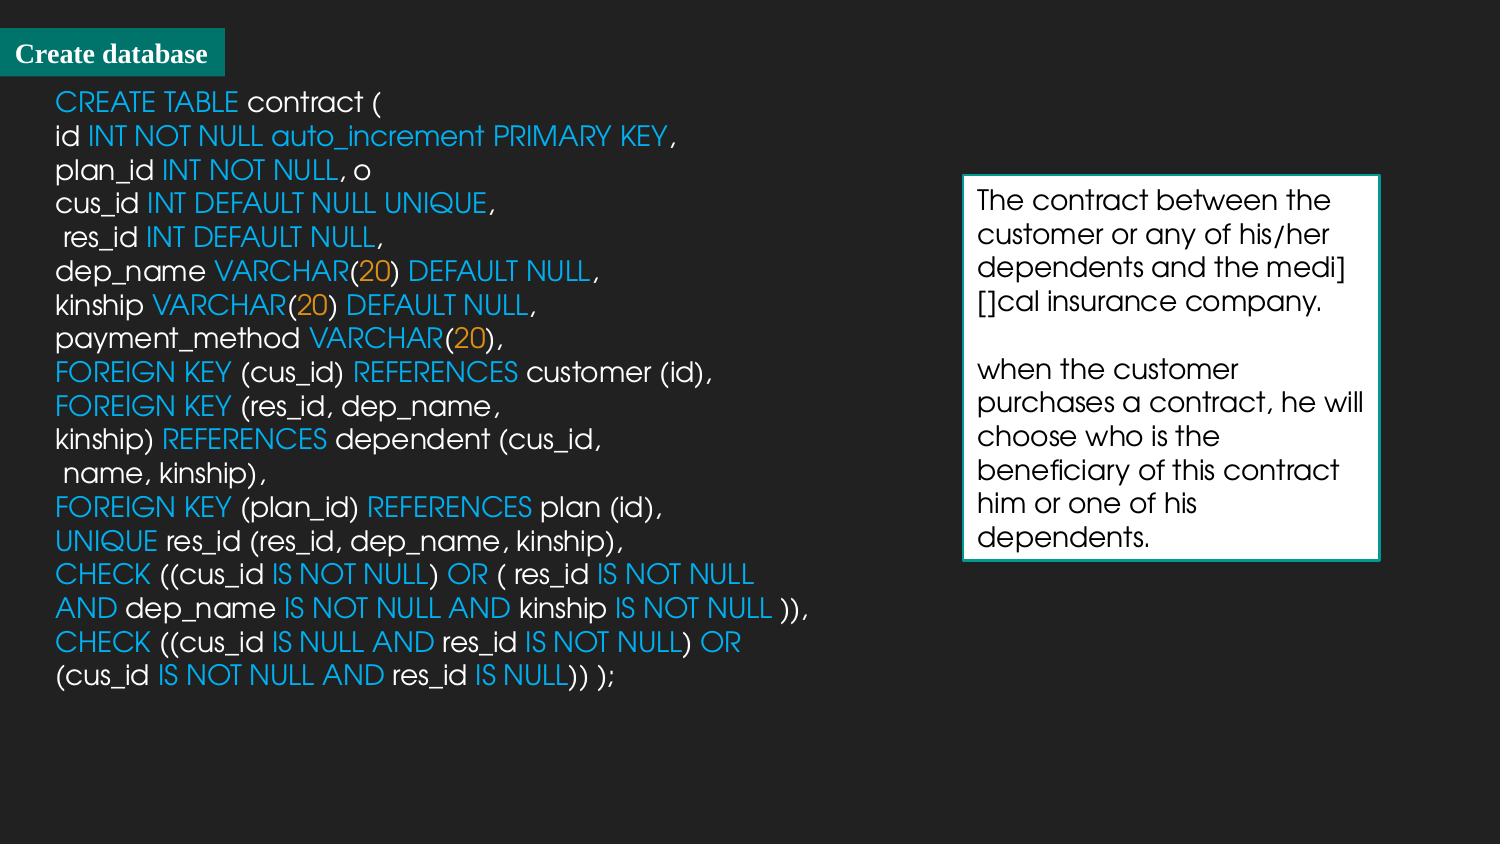

Create database
CREATE TABLE contract (
id INT NOT NULL auto_increment PRIMARY KEY,
plan_id INT NOT NULL, o
cus_id INT DEFAULT NULL UNIQUE,
 res_id INT DEFAULT NULL,
dep_name VARCHAR(20) DEFAULT NULL,
kinship VARCHAR(20) DEFAULT NULL,
payment_method VARCHAR(20),
FOREIGN KEY (cus_id) REFERENCES customer (id), FOREIGN KEY (res_id, dep_name,
kinship) REFERENCES dependent (cus_id,
 name, kinship),
FOREIGN KEY (plan_id) REFERENCES plan (id),
UNIQUE res_id (res_id, dep_name, kinship),
CHECK ((cus_id IS NOT NULL) OR ( res_id IS NOT NULL AND dep_name IS NOT NULL AND kinship IS NOT NULL )),
CHECK ((cus_id IS NULL AND res_id IS NOT NULL) OR (cus_id IS NOT NULL AND res_id IS NULL)) );
The contract between the customer or any of his/her dependents and the medi][]cal insurance company.

when the customer purchases a contract, he will choose who is the beneficiary of this contract him or one of his dependents.